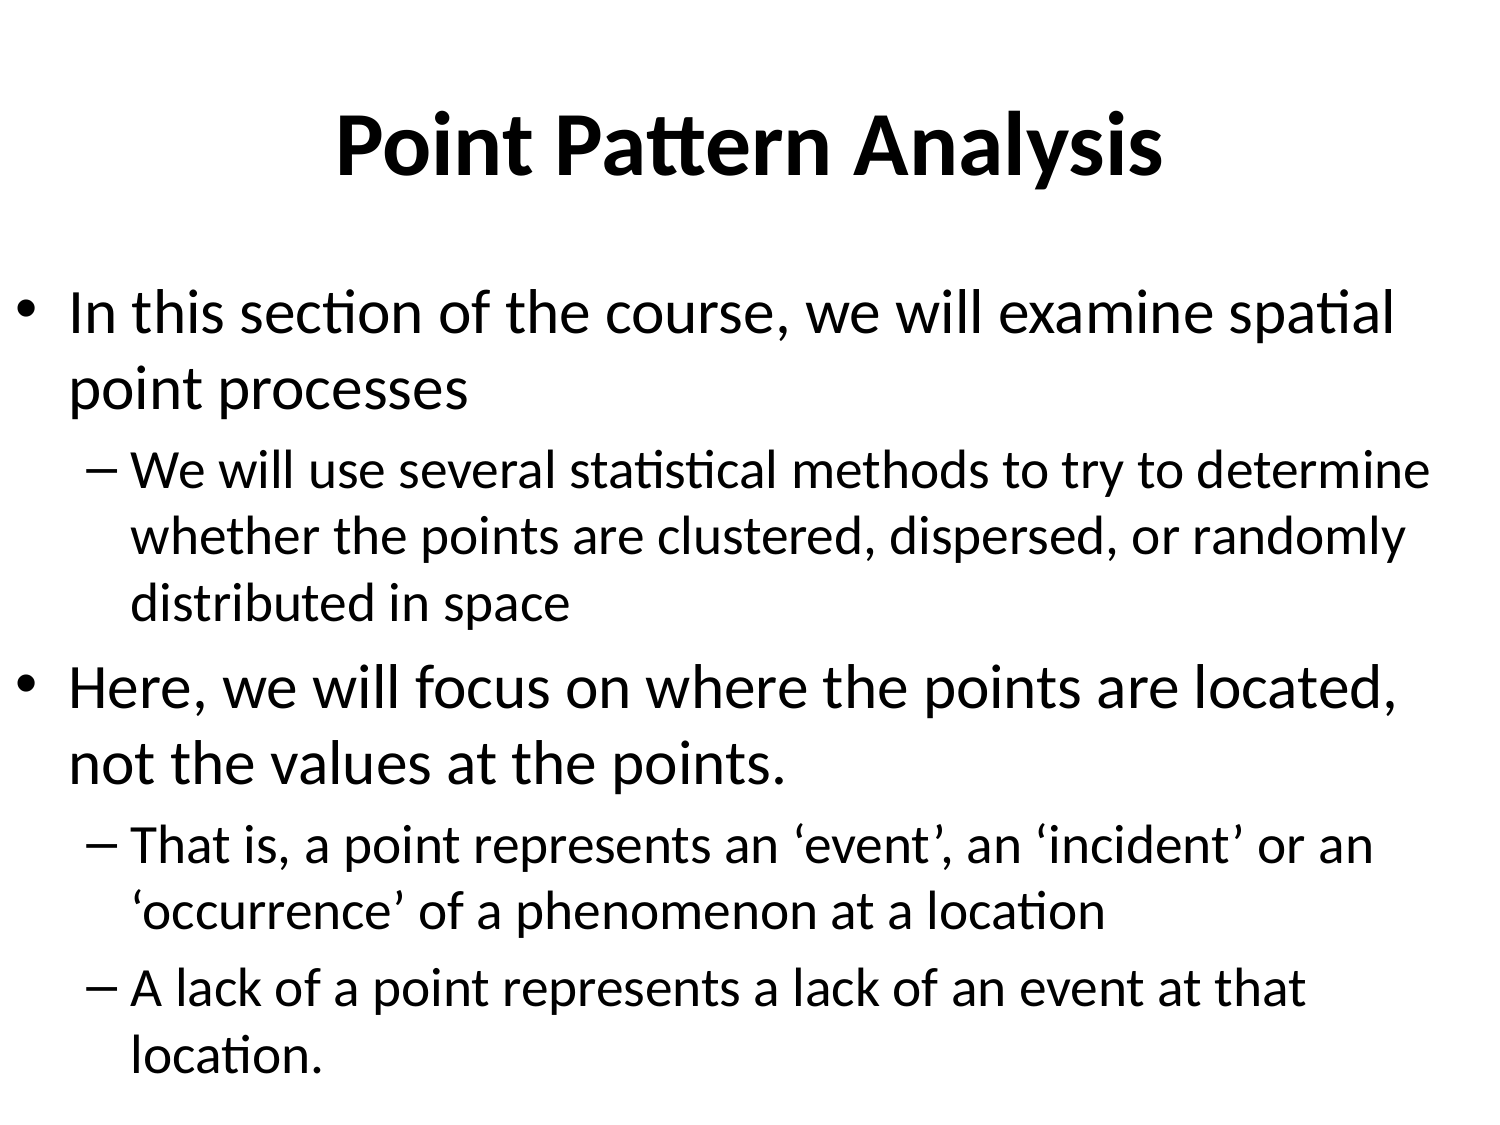

# Point Pattern Analysis
In this section of the course, we will examine spatial point processes
We will use several statistical methods to try to determine whether the points are clustered, dispersed, or randomly distributed in space
Here, we will focus on where the points are located, not the values at the points.
That is, a point represents an ‘event’, an ‘incident’ or an ‘occurrence’ of a phenomenon at a location
A lack of a point represents a lack of an event at that location.